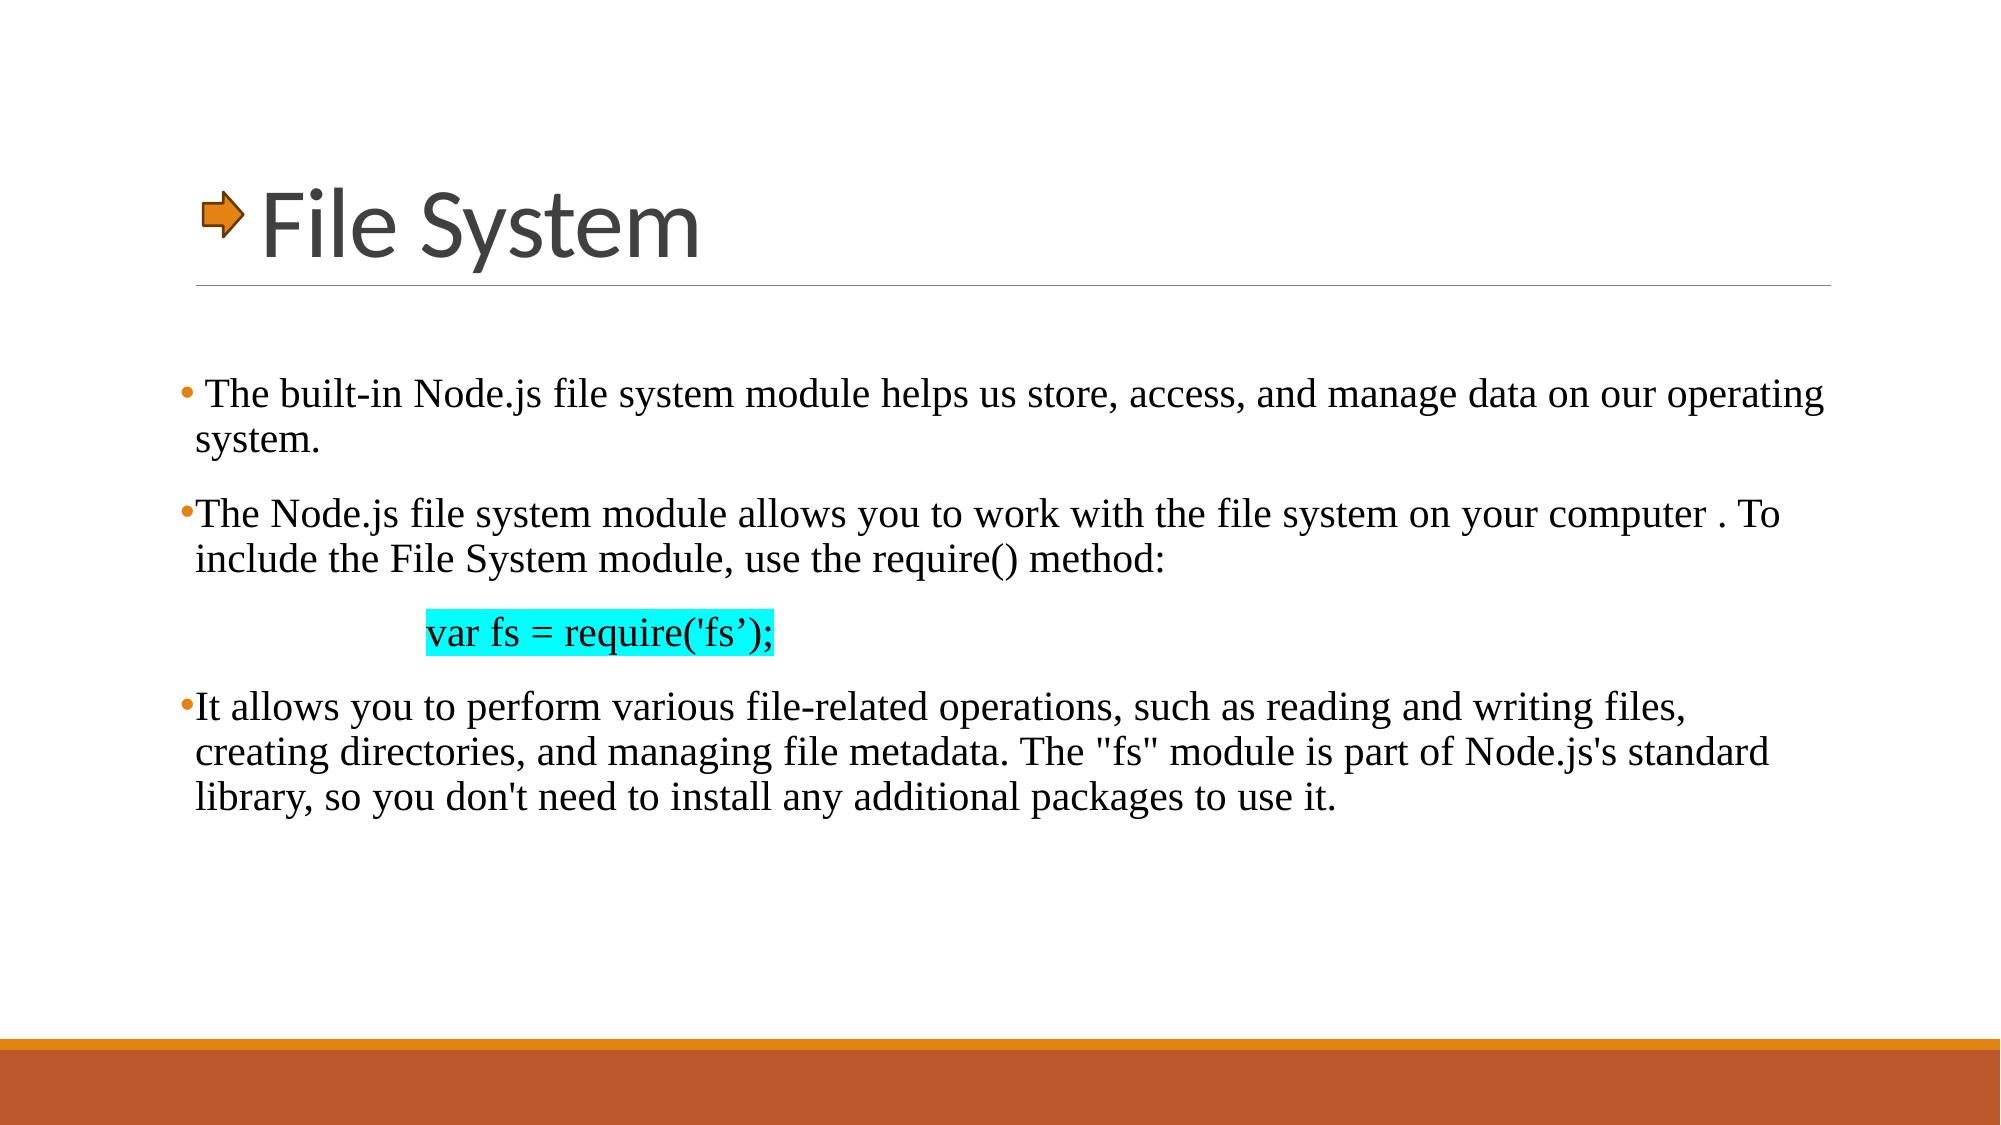

# File System

 The built-in Node.js file system module helps us store, access, and manage data on our operating system.
The Node.js file system module allows you to work with the file system on your computer . To include the File System module, use the require() method:
                      var fs = require('fs’);
It allows you to perform various file-related operations, such as reading and writing files, creating directories, and managing file metadata. The "fs" module is part of Node.js's standard library, so you don't need to install any additional packages to use it.